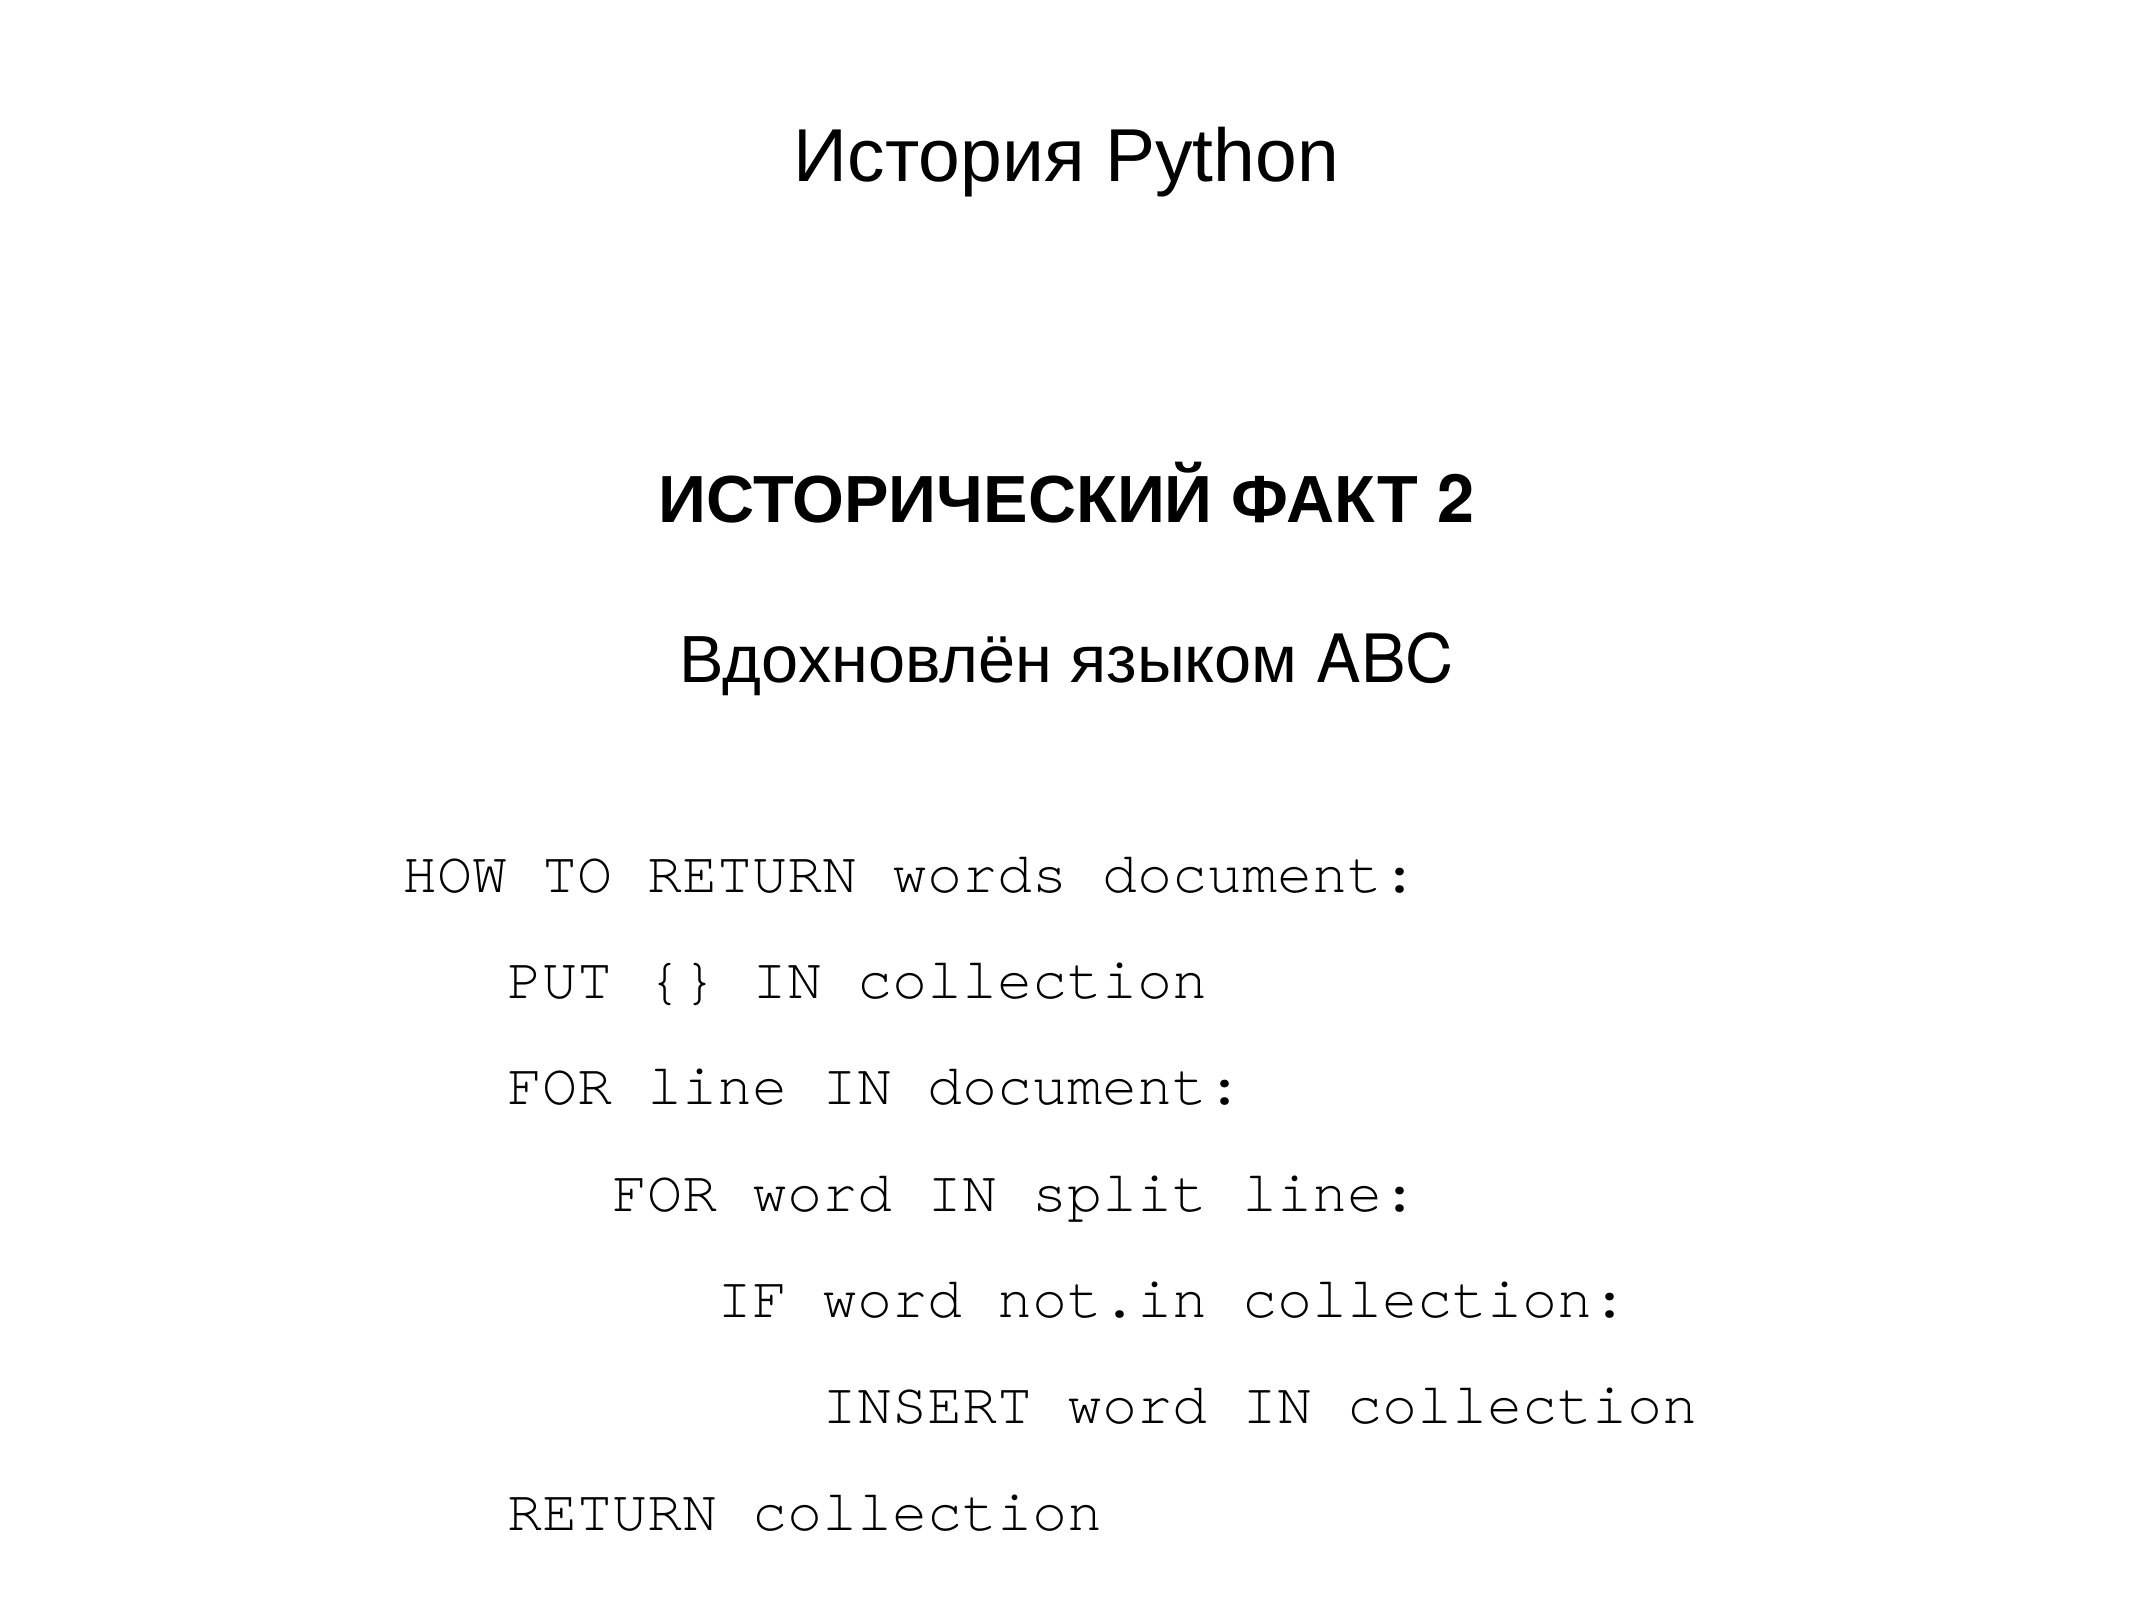

# История Python
ИСТОРИЧЕСКИЙ ФАКТ 2

Вдохновлён языком ABC
HOW TO RETURN words document:
   PUT {} IN collection
   FOR line IN document:
      FOR word IN split line:
         IF word not.in collection:
            INSERT word IN collection
   RETURN collection